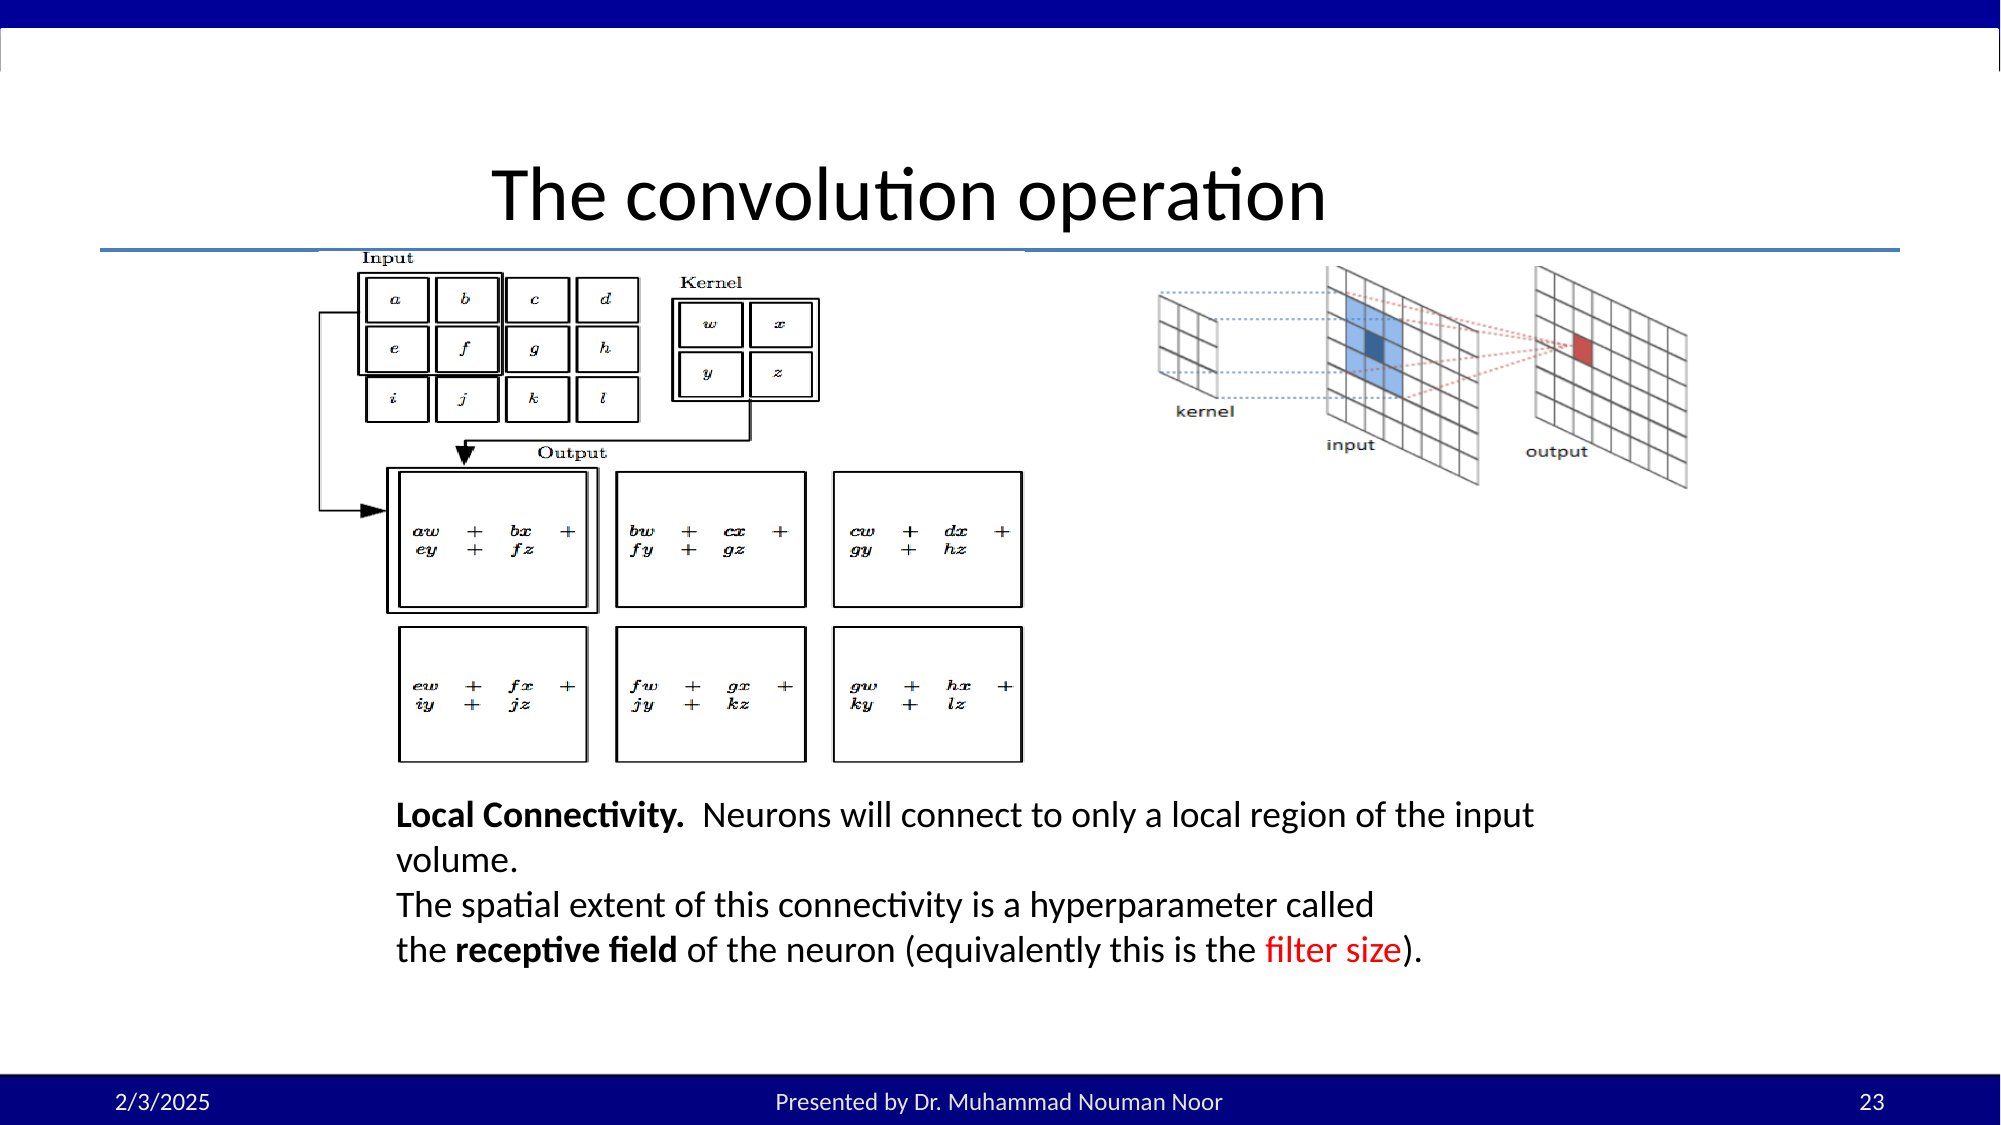

# The convolution operation

Local Connectivity.  Neurons will connect to only a local region of the input volume.
The spatial extent of this connectivity is a hyperparameter called the receptive field of the neuron (equivalently this is the filter size).
2/3/2025
Presented by Dr. Muhammad Nouman Noor
23